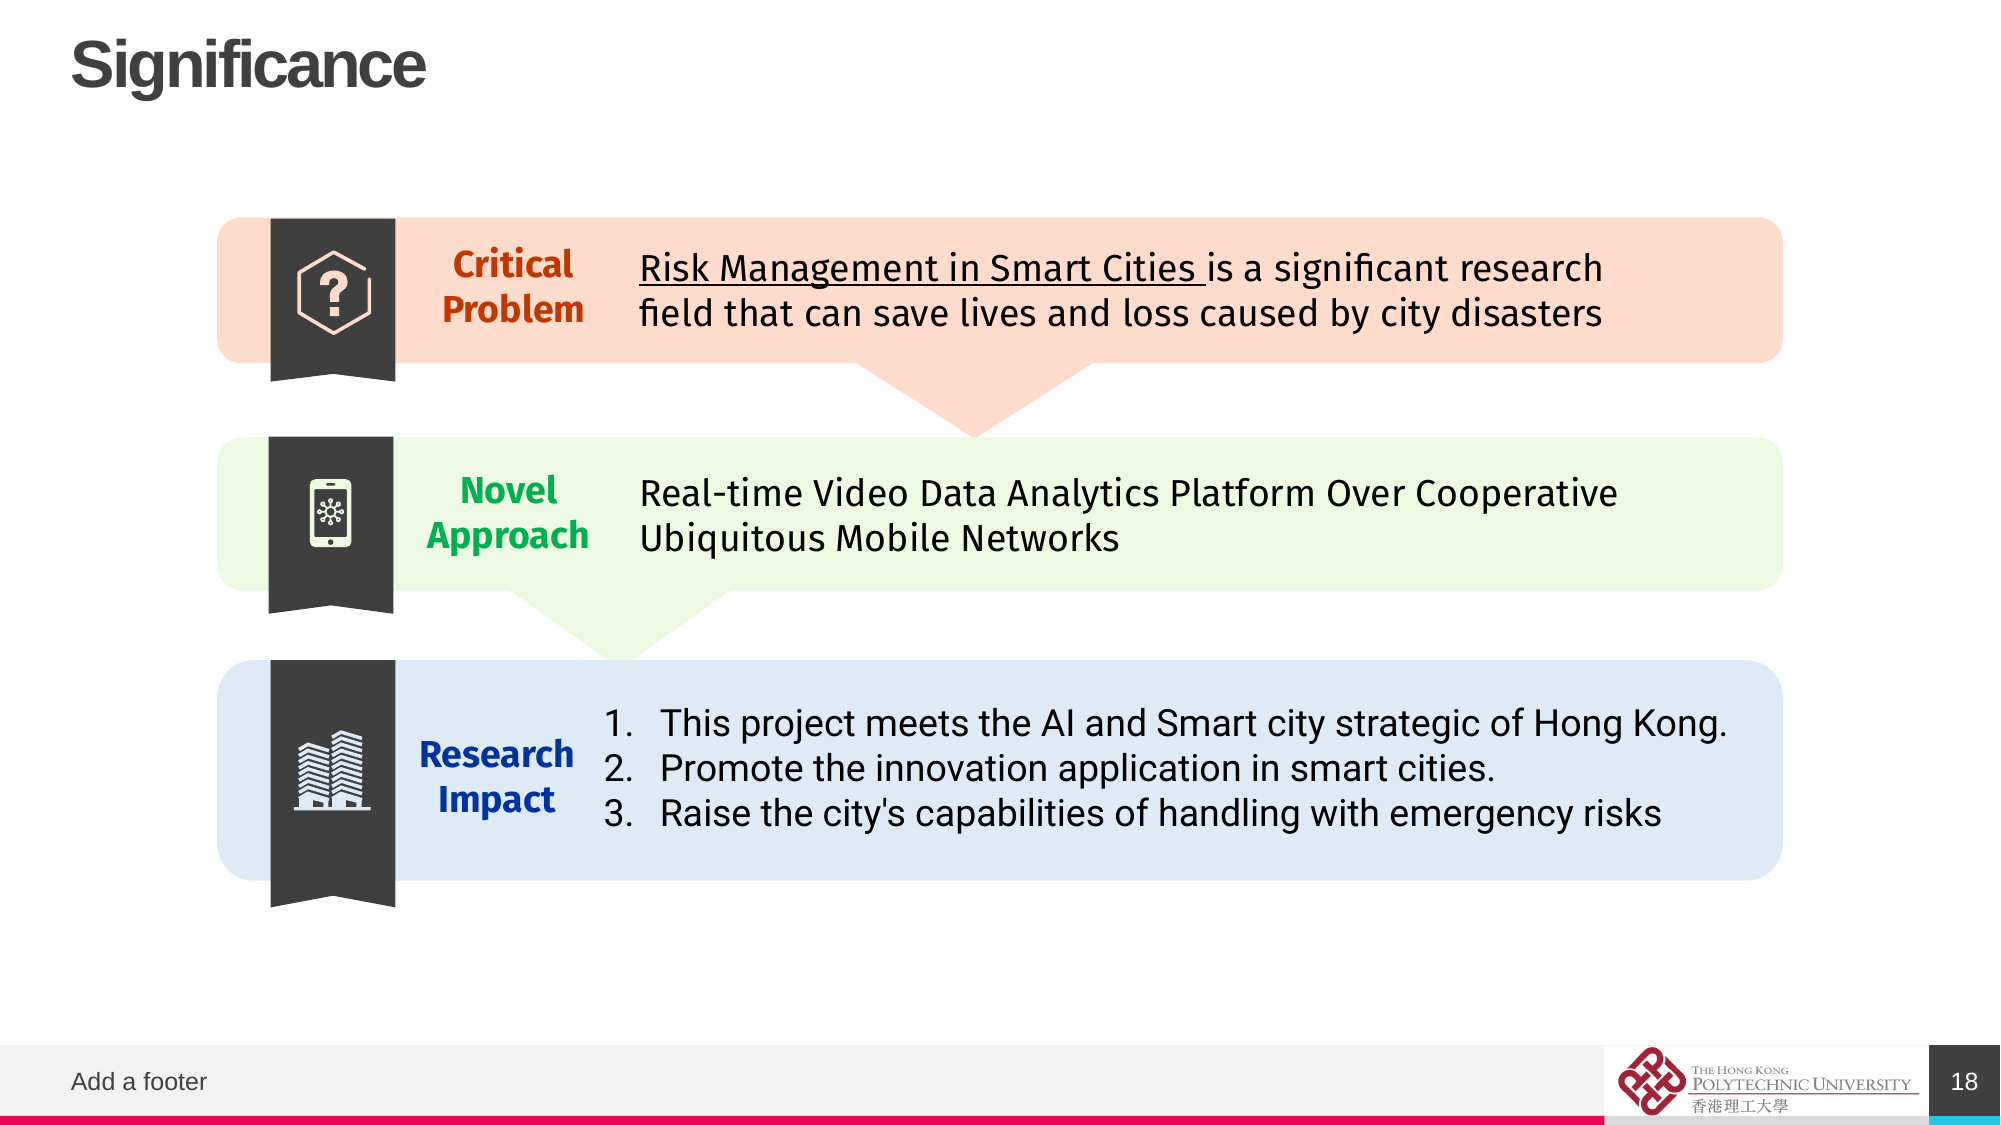

# Significance

Risk Management in Smart Cities is a significant research field that can save lives and loss caused by city disasters
Critical Problem

Real-time Video Data Analytics Platform Over Cooperative Ubiquitous Mobile Networks
Novel Approach

This project meets the AI and Smart city strategic of Hong Kong.
Promote the innovation application in smart cities.
Raise the city's capabilities of handling with emergency risks

Research Impact

18
Add a footer